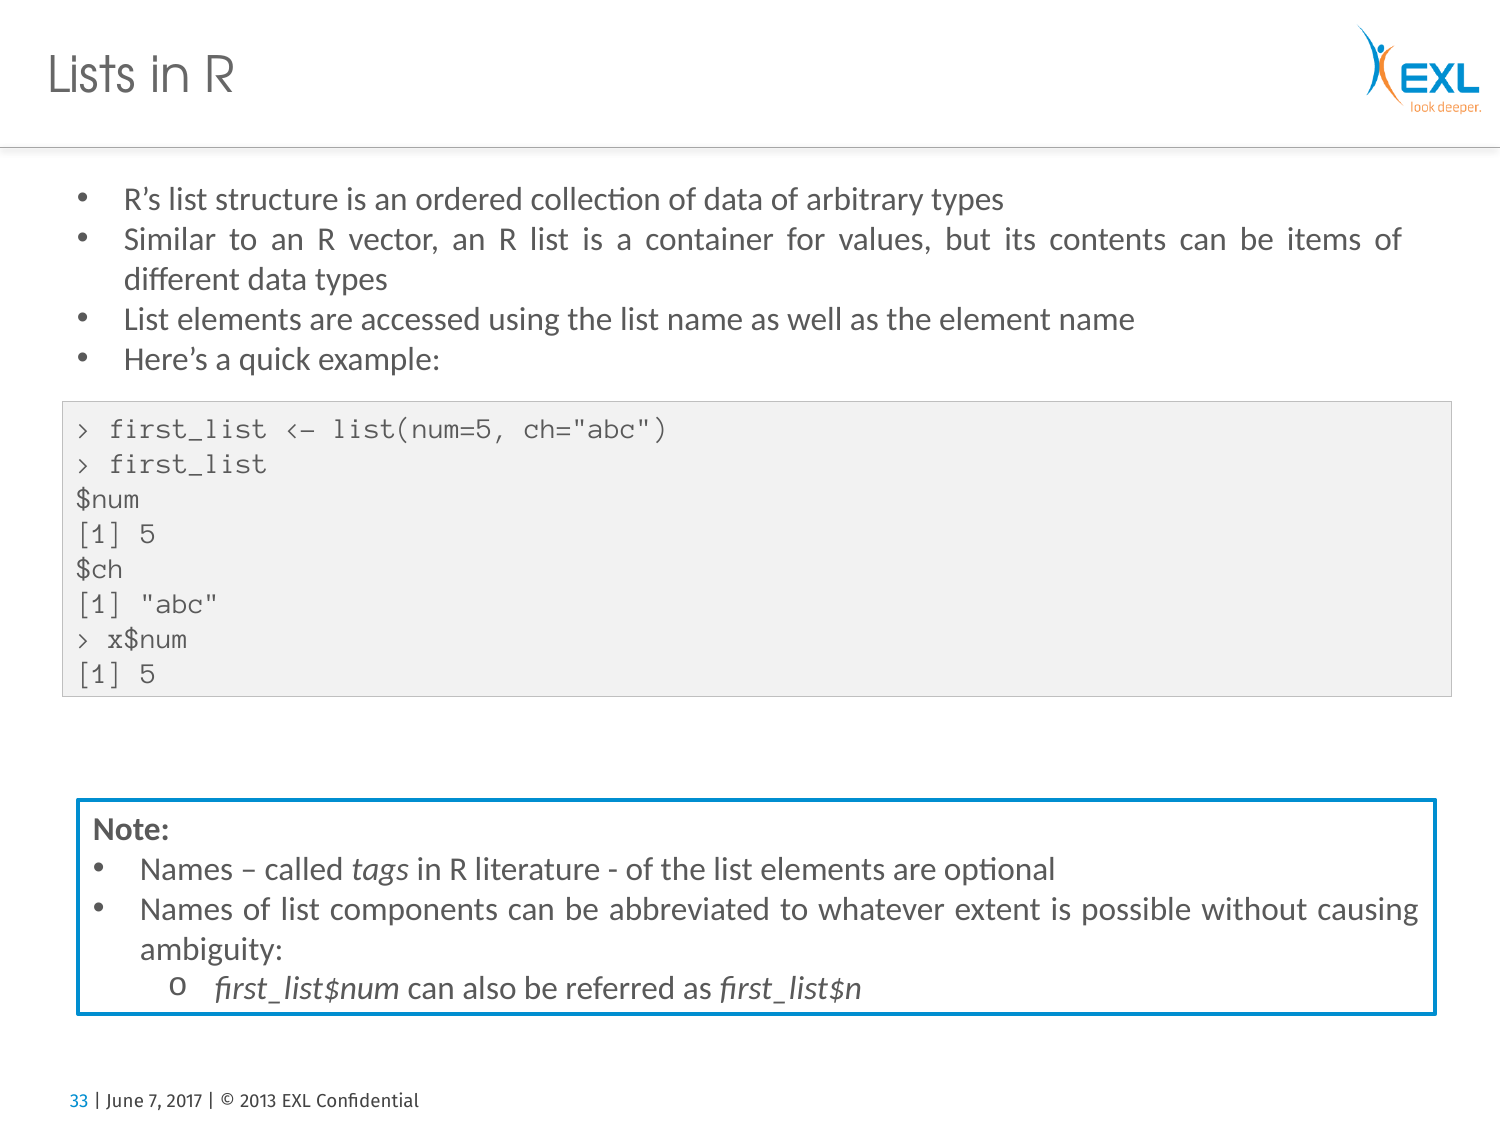

Lists in R
R’s list structure is an ordered collection of data of arbitrary types
Similar to an R vector, an R list is a container for values, but its contents can be items of different data types
List elements are accessed using the list name as well as the element name
Here’s a quick example:
> first_list <- list(num=5, ch="abc")
> first_list
$num
[1] 5
$ch
[1] "abc"
> x$num
[1] 5
Note:
Names – called tags in R literature - of the list elements are optional
Names of list components can be abbreviated to whatever extent is possible without causing ambiguity:
first_list$num can also be referred as first_list$n